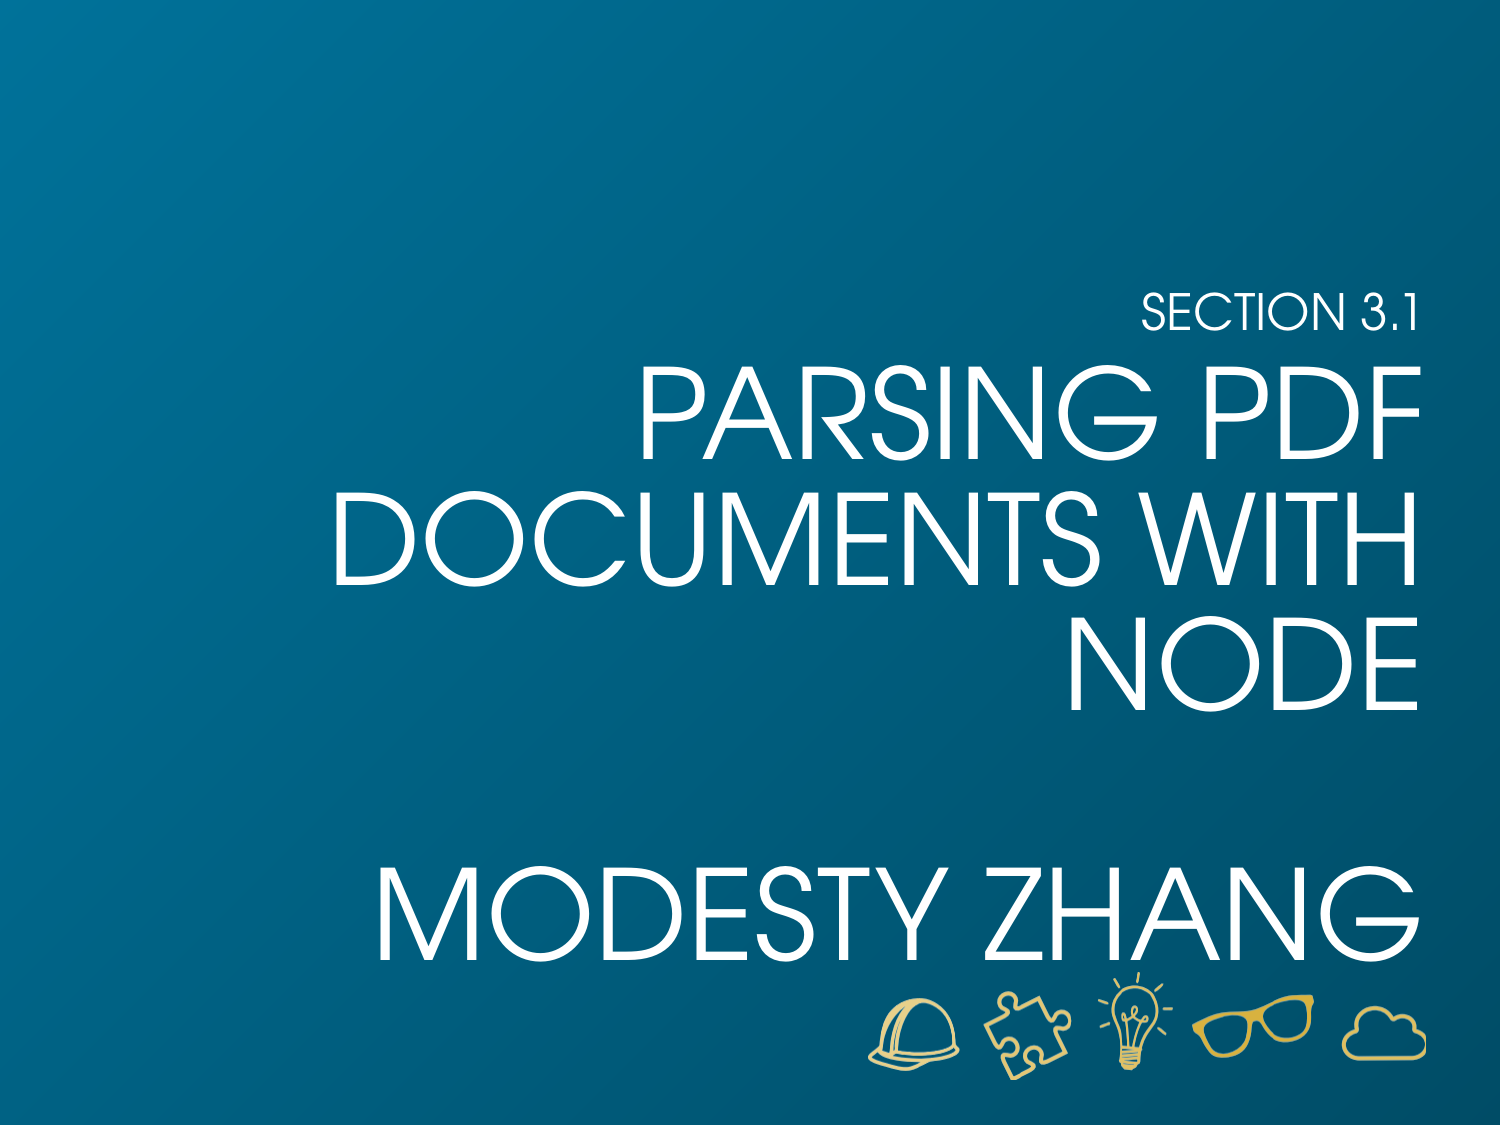

SECTION 3.1
# Parsing PDF documents with node Modesty Zhang